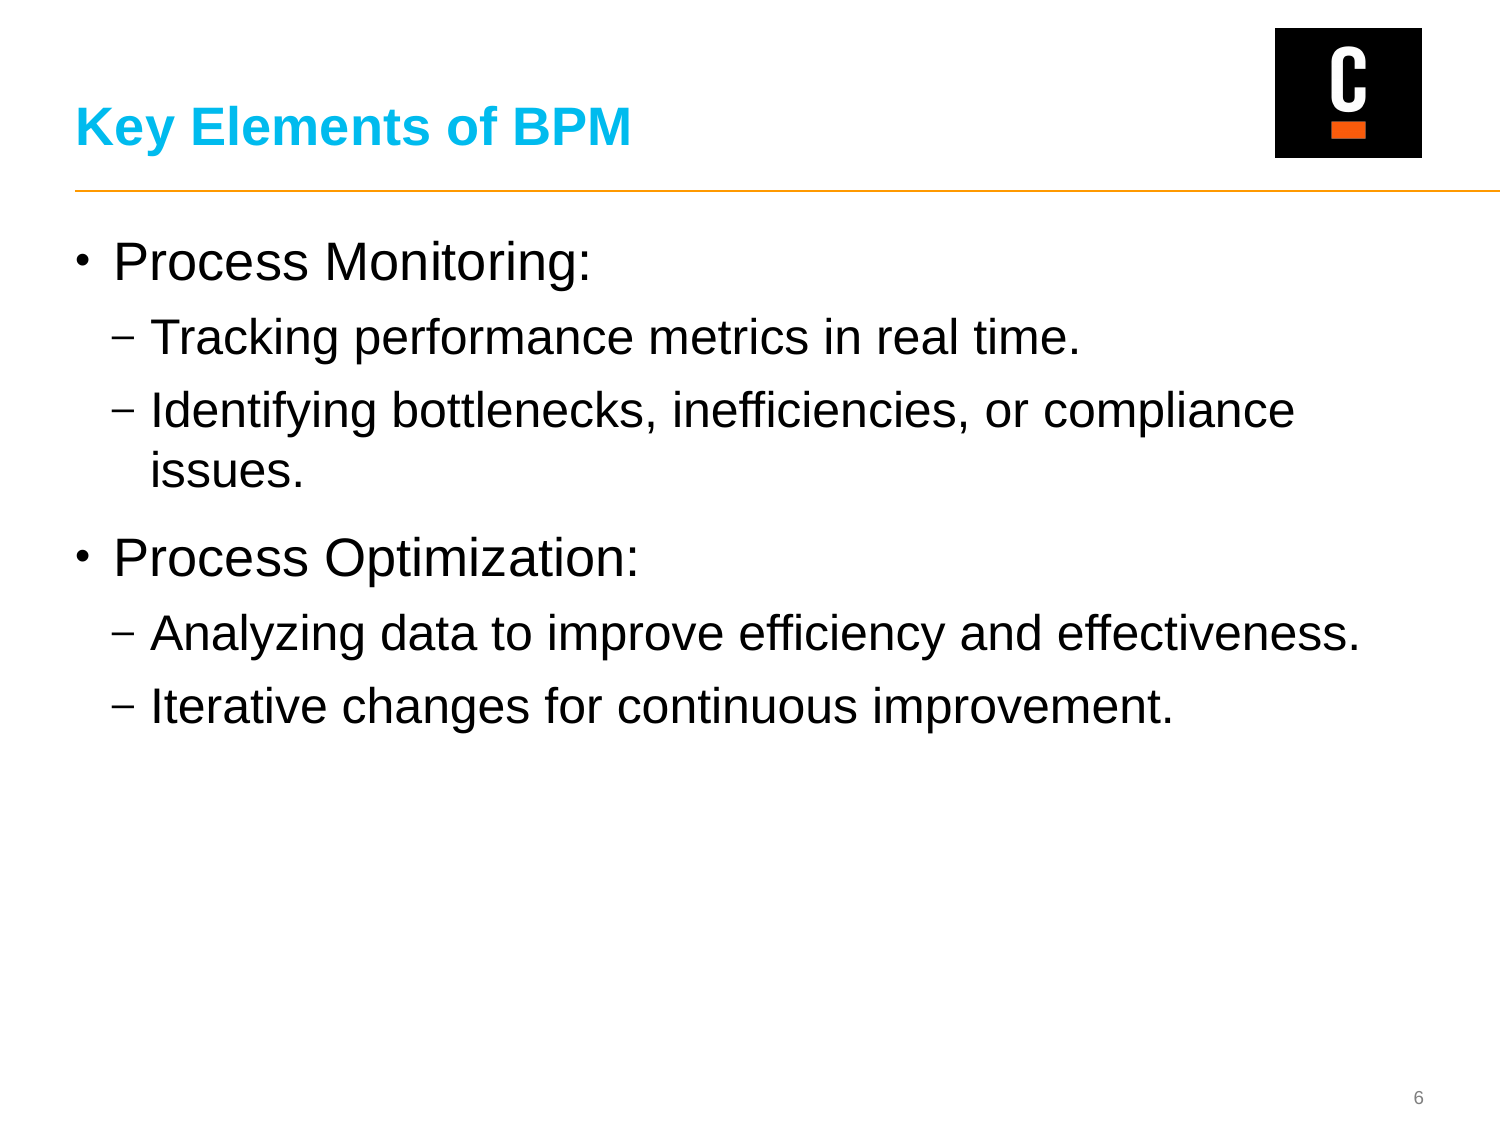

# Key Elements of BPM
Process Monitoring:
Tracking performance metrics in real time.
Identifying bottlenecks, inefficiencies, or compliance issues.
Process Optimization:
Analyzing data to improve efficiency and effectiveness.
Iterative changes for continuous improvement.